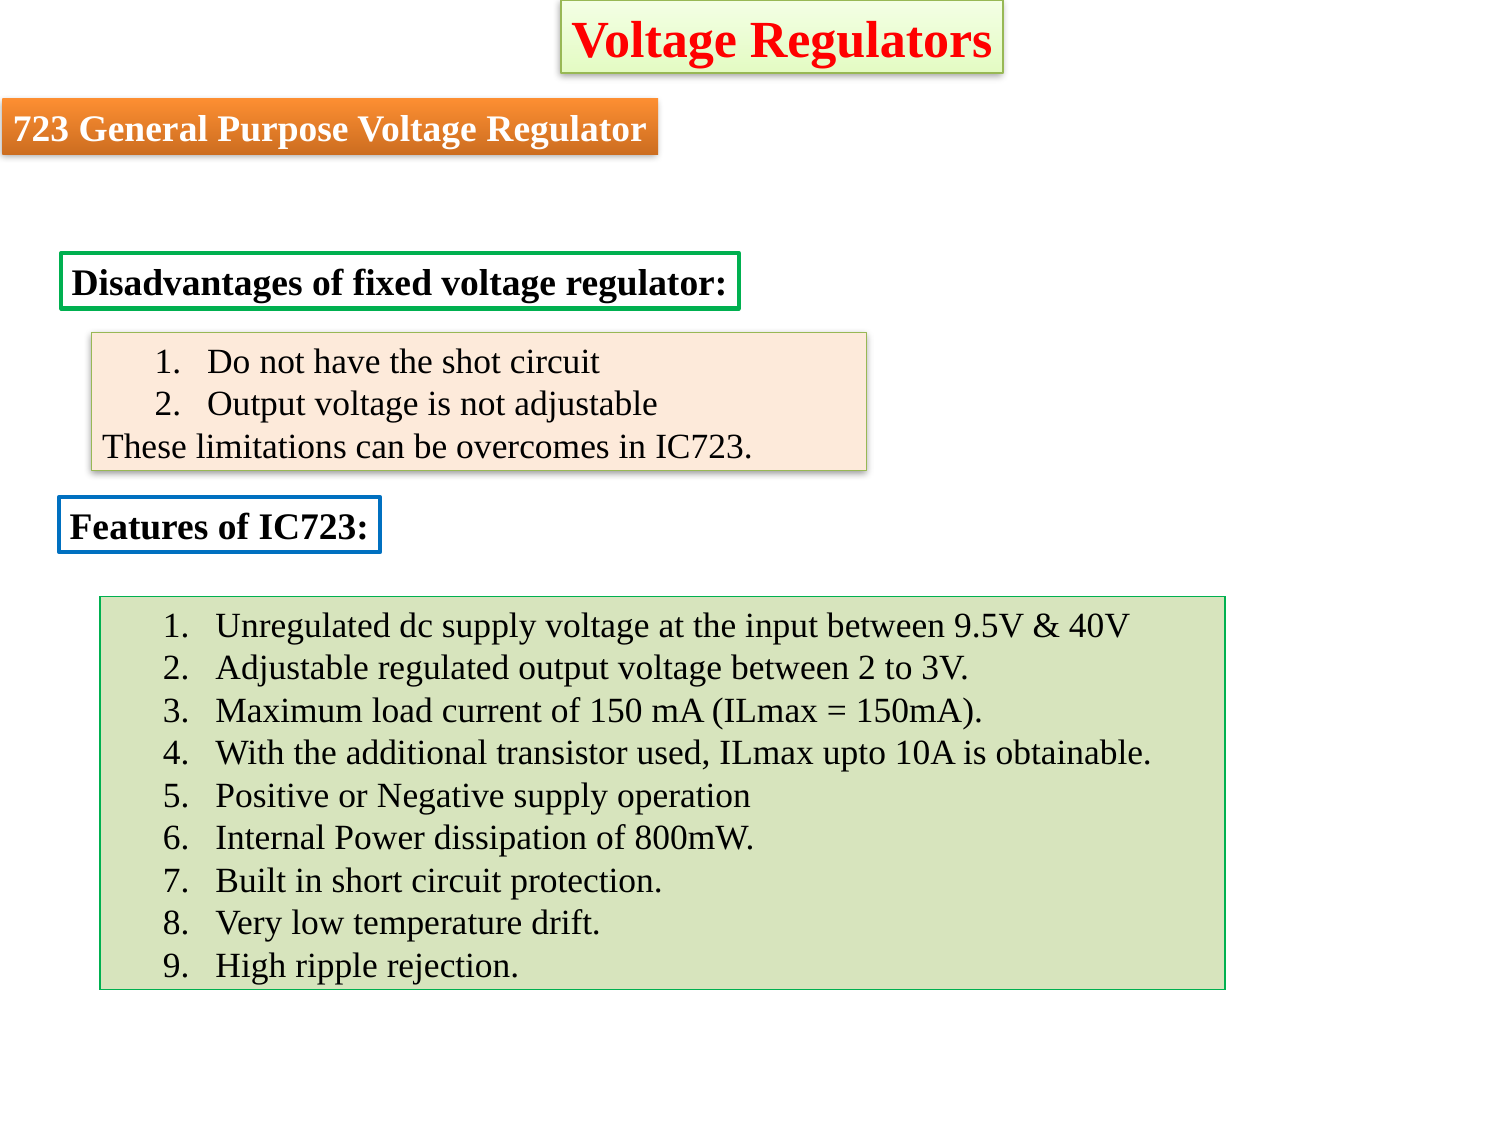

Voltage Regulators
723 General Purpose Voltage Regulator
Disadvantages of fixed voltage regulator:
Do not have the shot circuit
Output voltage is not adjustable
These limitations can be overcomes in IC723.
Features of IC723:
Unregulated dc supply voltage at the input between 9.5V & 40V
Adjustable regulated output voltage between 2 to 3V.
Maximum load current of 150 mA (ILmax = 150mA).
With the additional transistor used, ILmax upto 10A is obtainable.
Positive or Negative supply operation
Internal Power dissipation of 800mW.
Built in short circuit protection.
Very low temperature drift.
High ripple rejection.